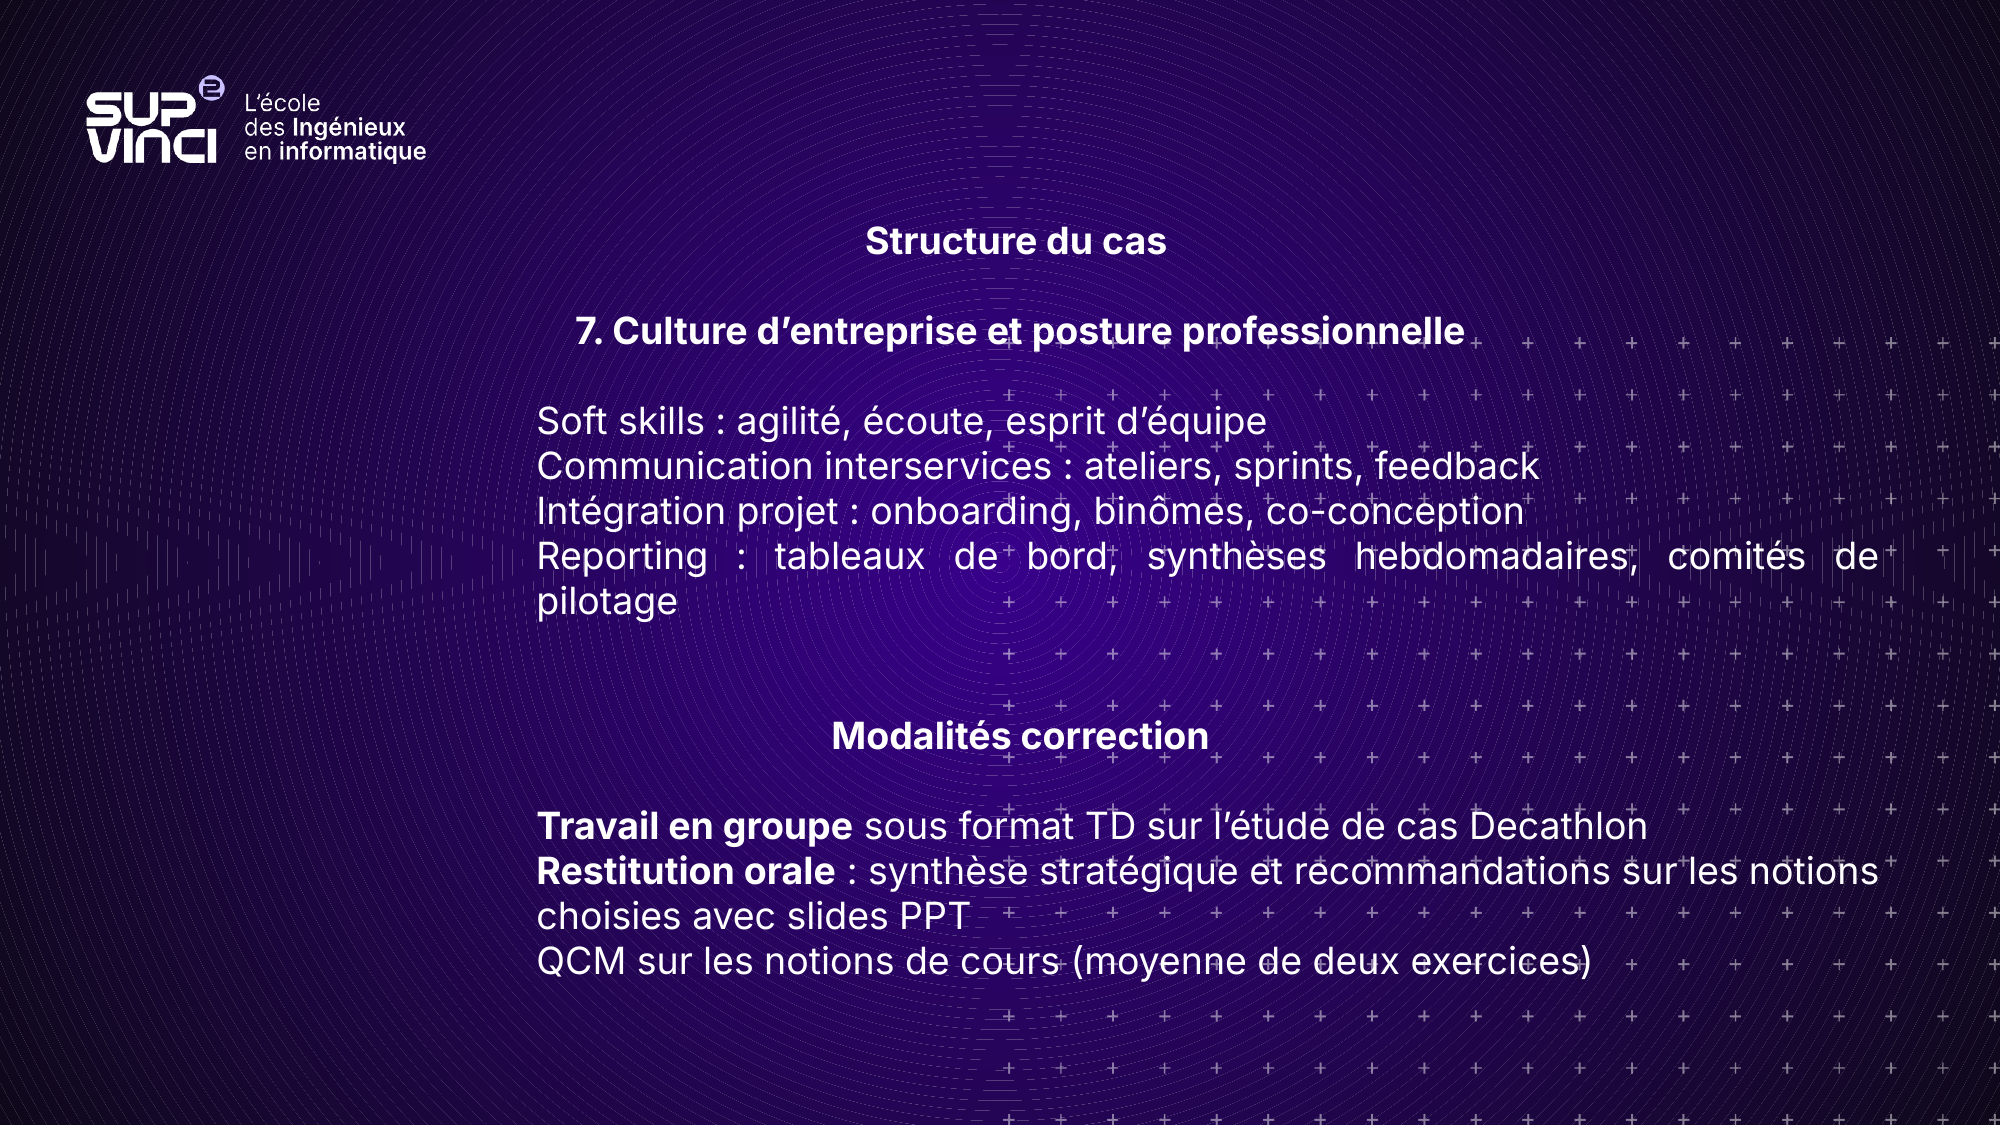

Structure du cas

7. Culture d’entreprise et posture professionnelle

Soft skills : agilité, écoute, esprit d’équipe
Communication interservices : ateliers, sprints, feedback
Intégration projet : onboarding, binômes, co-conception
Reporting : tableaux de bord, synthèses hebdomadaires, comités de pilotage

Modalités correction

Travail en groupe sous format TD sur l’étude de cas Decathlon
Restitution orale : synthèse stratégique et recommandations sur les notions choisies avec slides PPT
QCM sur les notions de cours (moyenne de deux exercices)